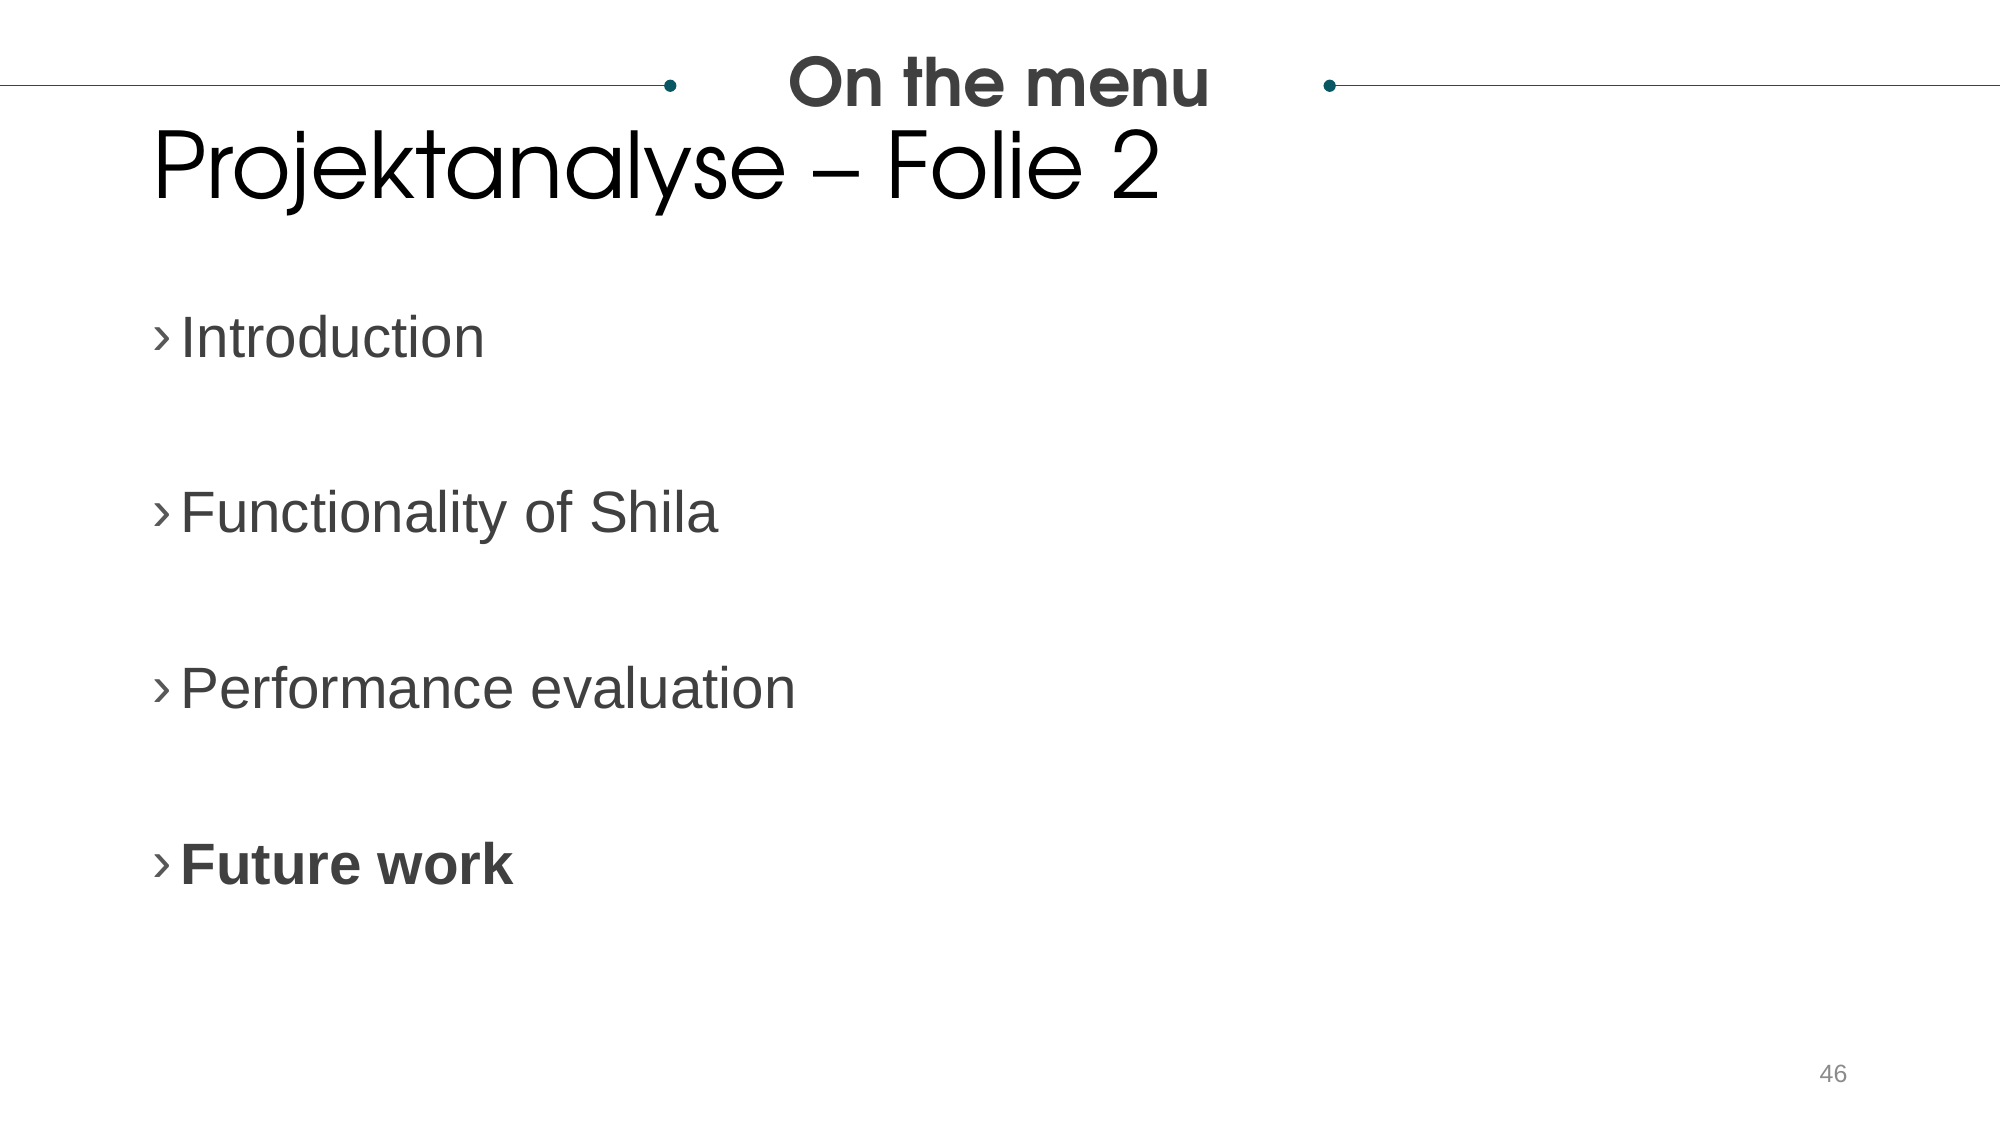

On the menu
# Projektanalyse – Folie 2
Introduction

Functionality of Shila

Performance evaluation

Future work

46